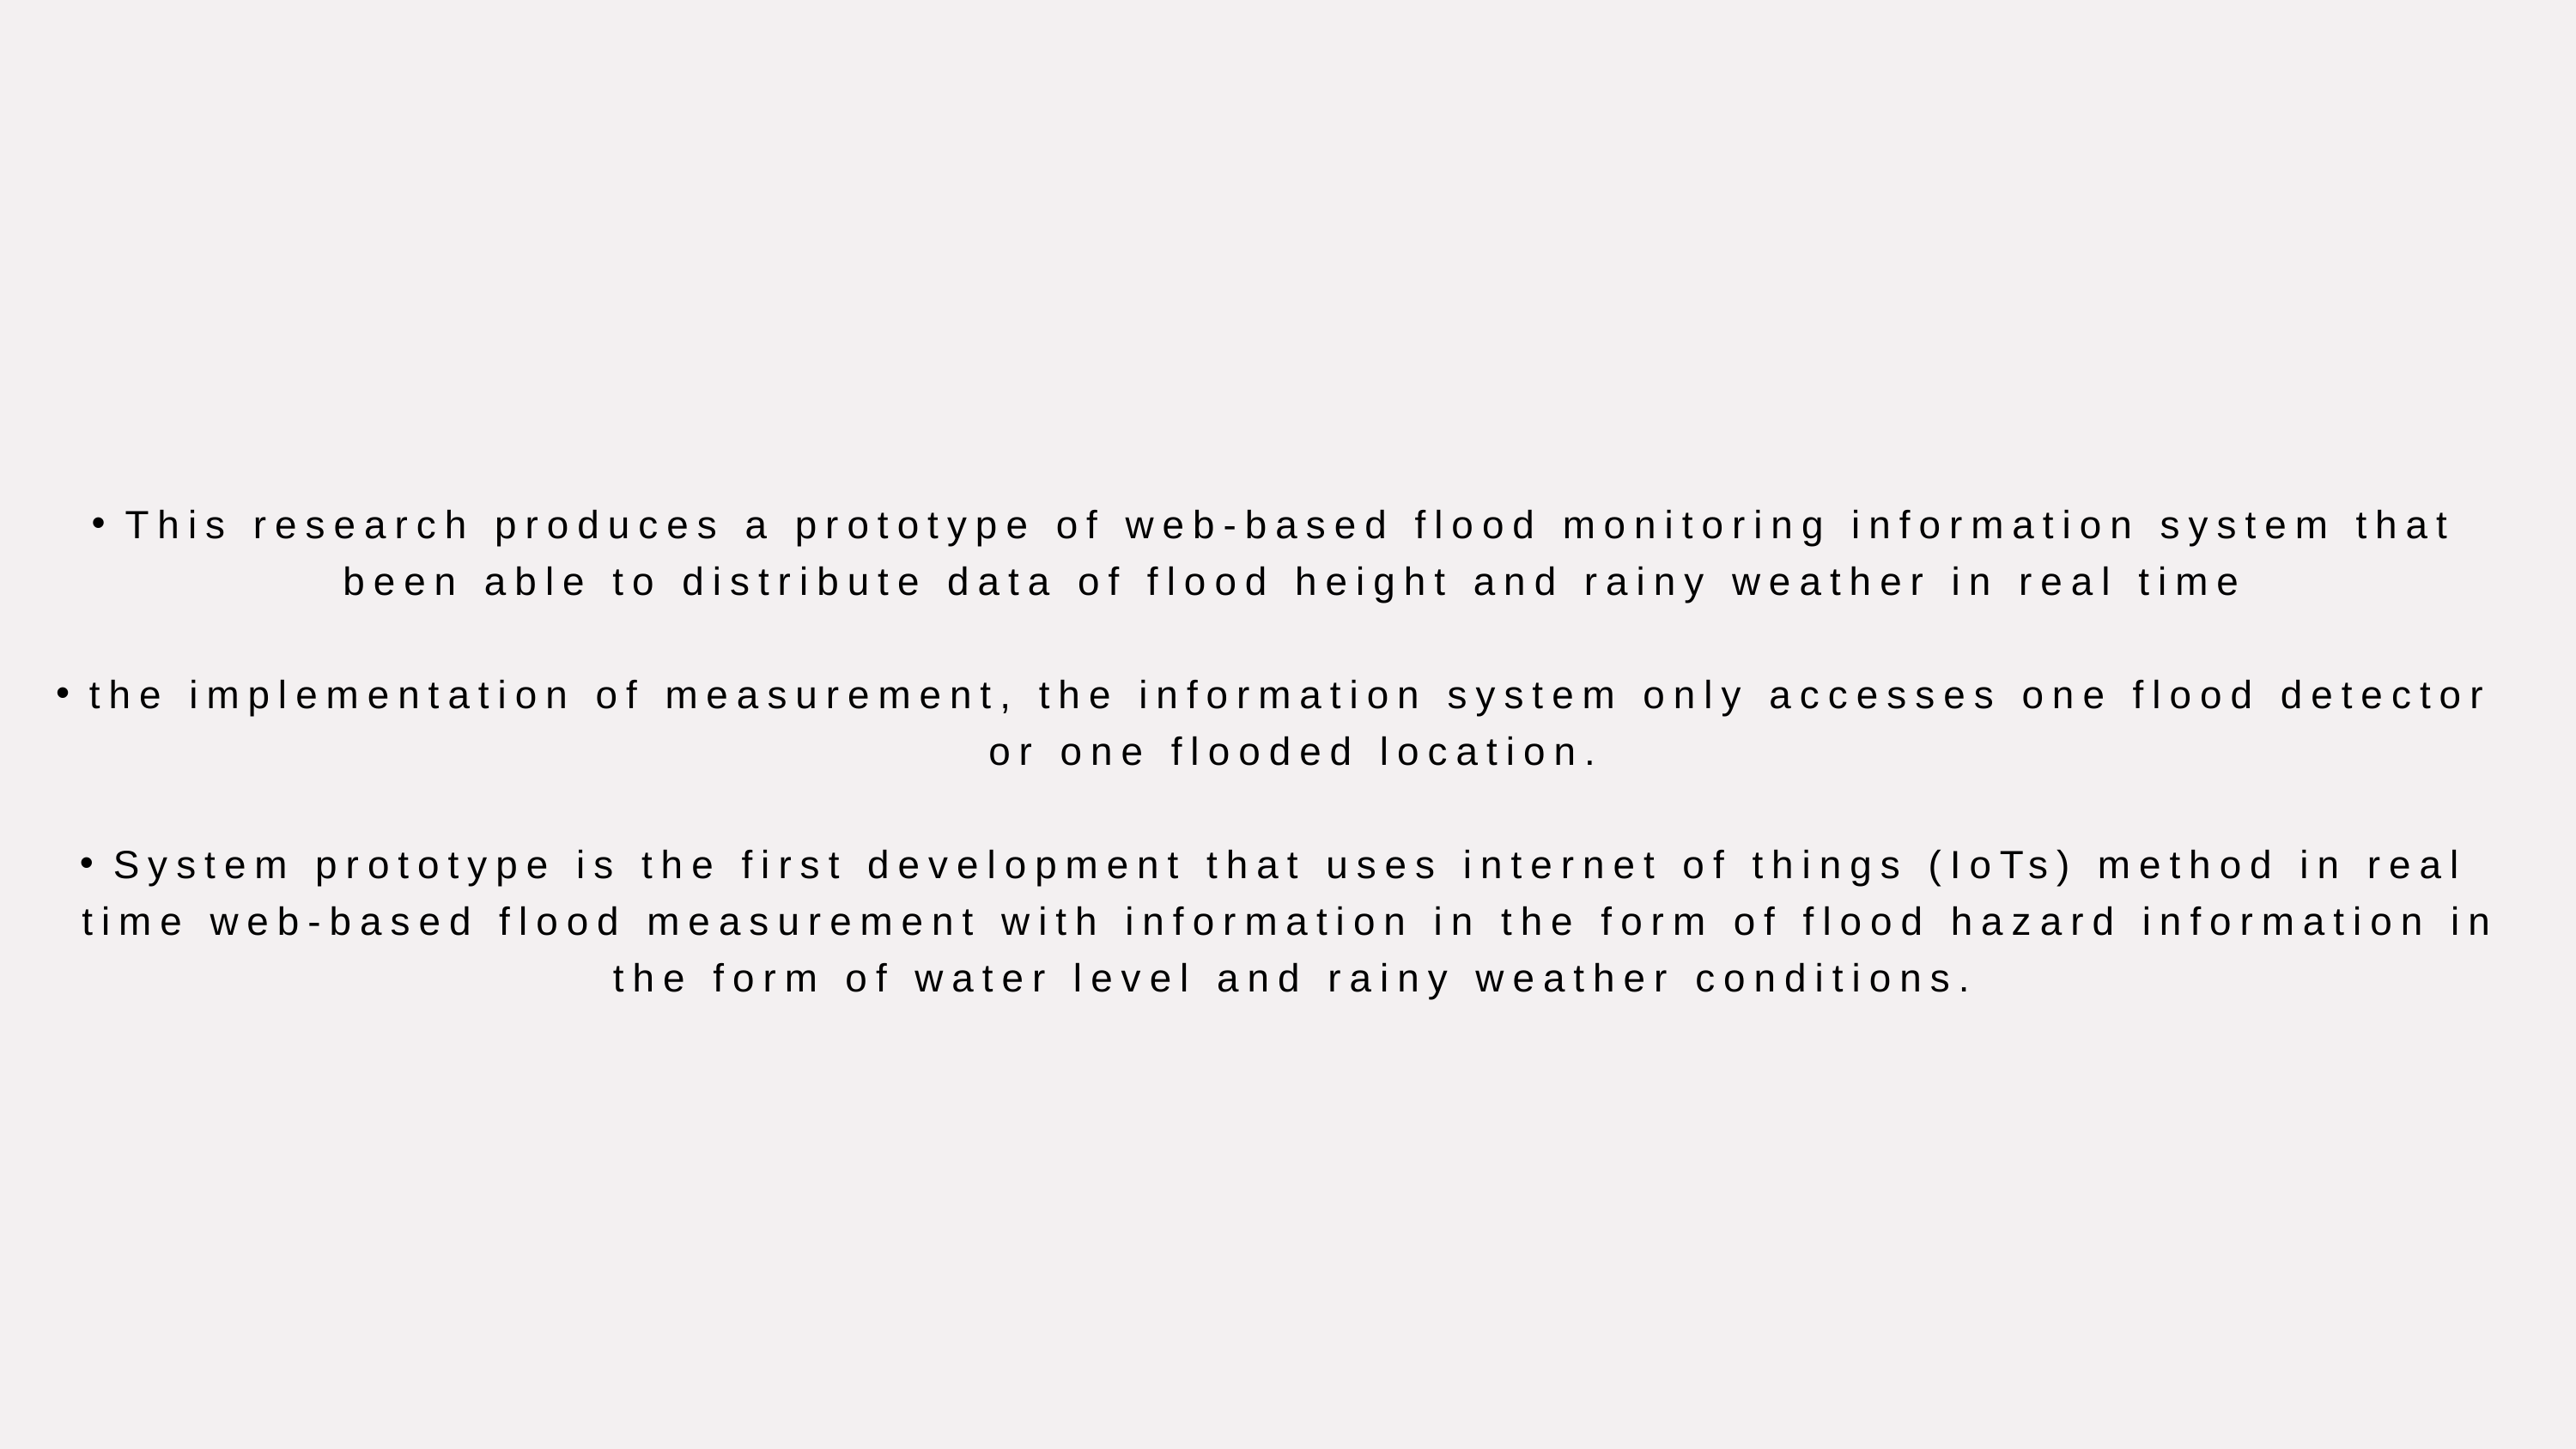

This research produces a prototype of web-based flood monitoring information system that been able to distribute data of flood height and rainy weather in real time

the implementation of measurement, the information system only accesses one flood detector or one flooded location.

System prototype is the first development that uses internet of things (IoTs) method in real time web-based flood measurement with information in the form of flood hazard information in the form of water level and rainy weather conditions.